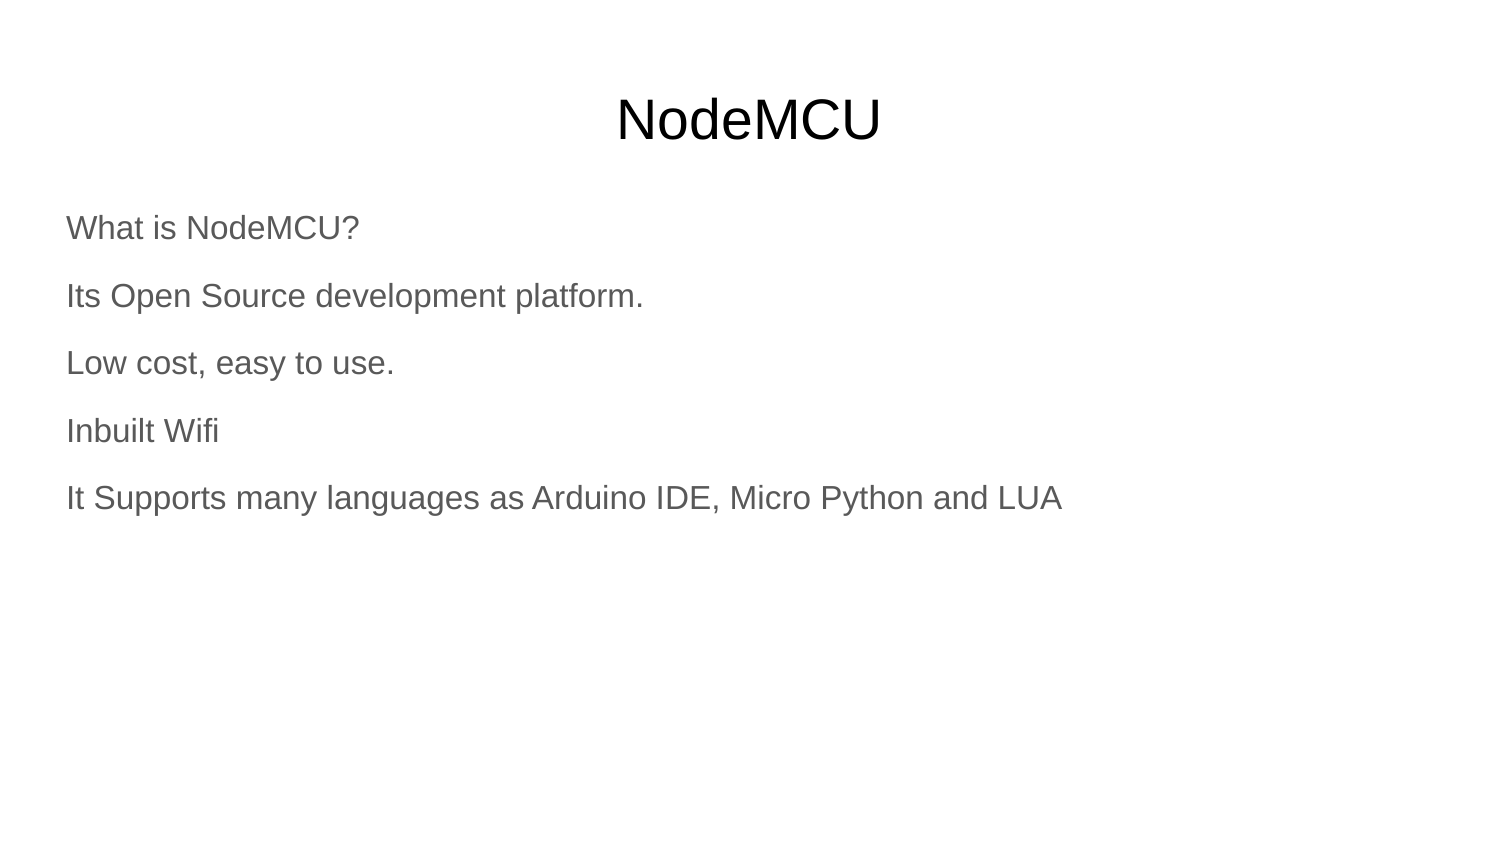

# NodeMCU
What is NodeMCU?
Its Open Source development platform.
Low cost, easy to use.
Inbuilt Wifi
It Supports many languages as Arduino IDE, Micro Python and LUA